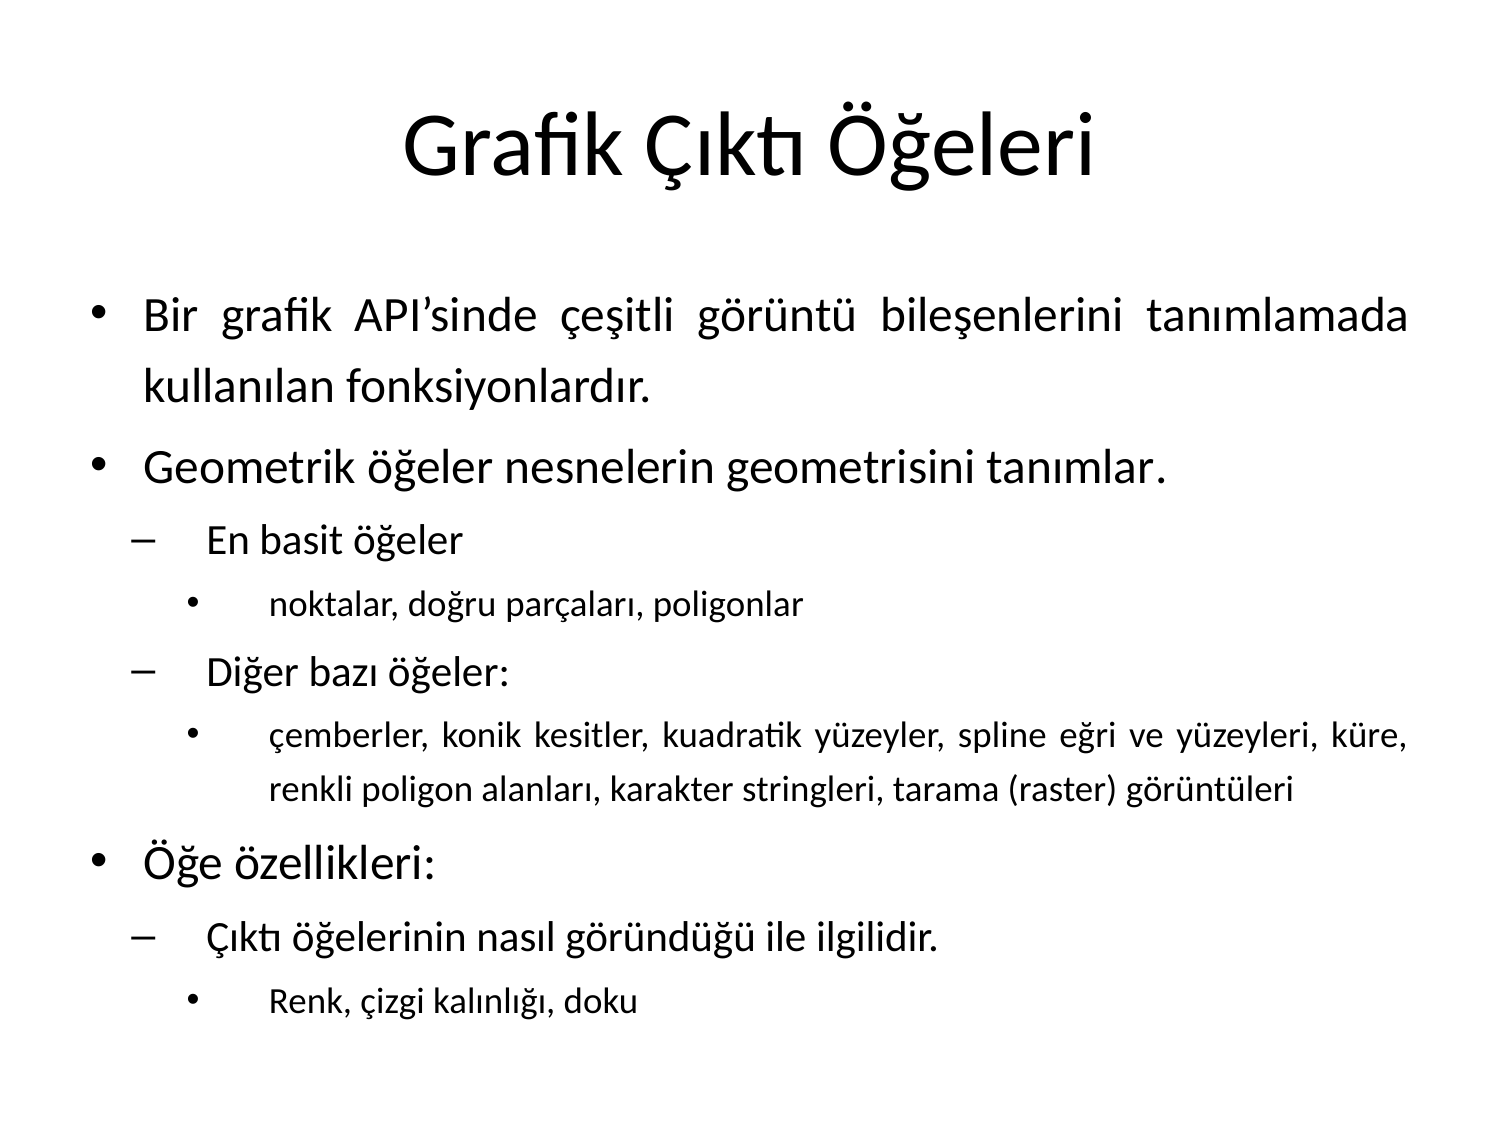

# Grafik Çıktı Öğeleri
Bir grafik API’sinde çeşitli görüntü bileşenlerini tanımlamada kullanılan fonksiyonlardır.
Geometrik öğeler nesnelerin geometrisini tanımlar.
En basit öğeler
noktalar, doğru parçaları, poligonlar
Diğer bazı öğeler:
çemberler, konik kesitler, kuadratik yüzeyler, spline eğri ve yüzeyleri, küre, renkli poligon alanları, karakter stringleri, tarama (raster) görüntüleri
Öğe özellikleri:
Çıktı öğelerinin nasıl göründüğü ile ilgilidir.
Renk, çizgi kalınlığı, doku